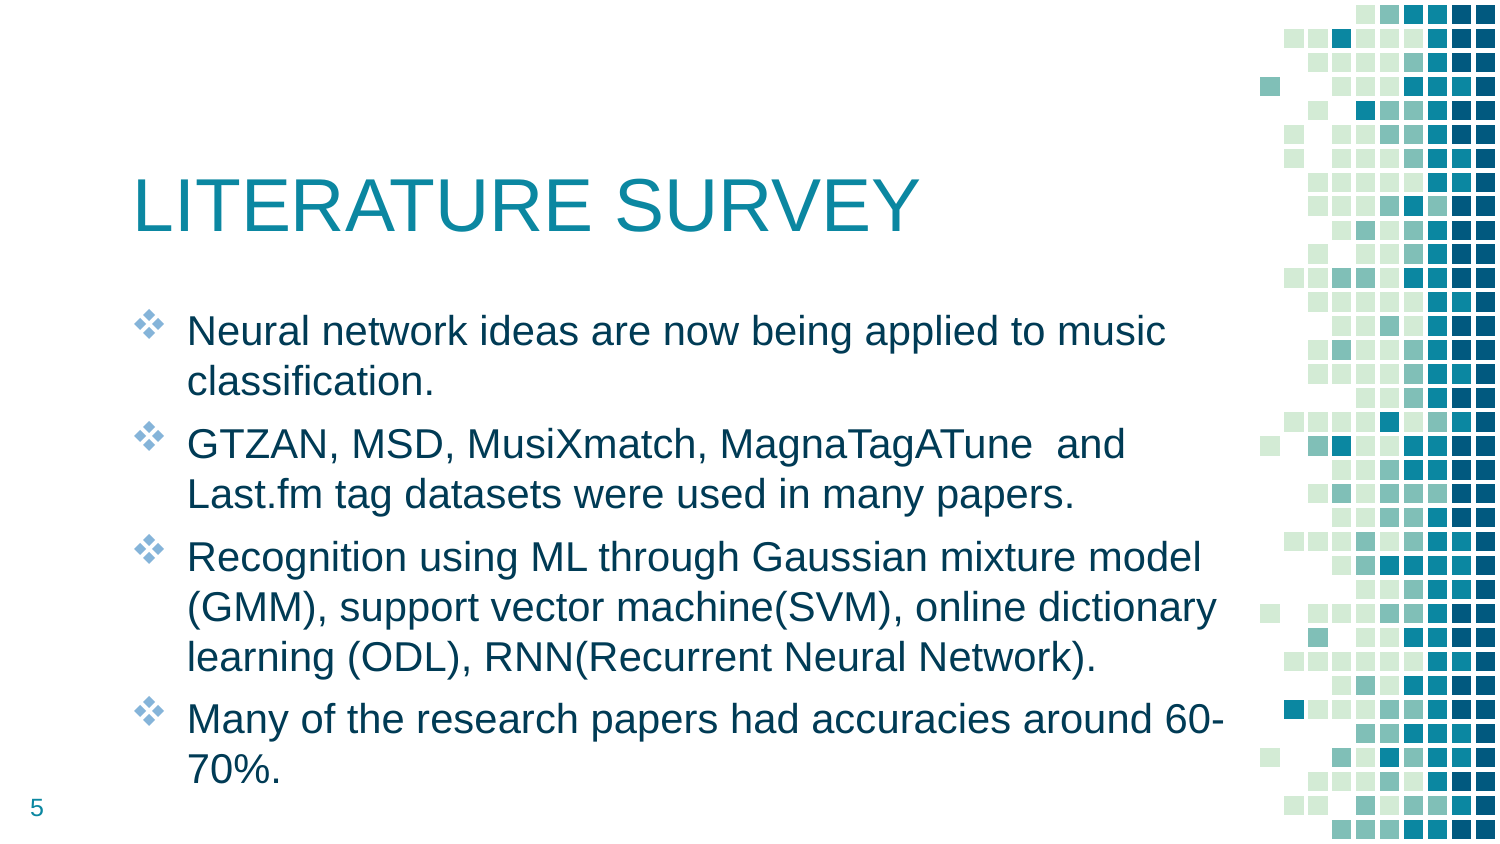

# LITERATURE SURVEY
Neural network ideas are now being applied to music classification.
GTZAN, MSD, MusiXmatch, MagnaTagATune  and Last.fm tag datasets were used in many papers.
Recognition using ML through Gaussian mixture model (GMM), support vector machine(SVM), online dictionary learning (ODL), RNN(Recurrent Neural Network).
Many of the research papers had accuracies around 60-70%.
5